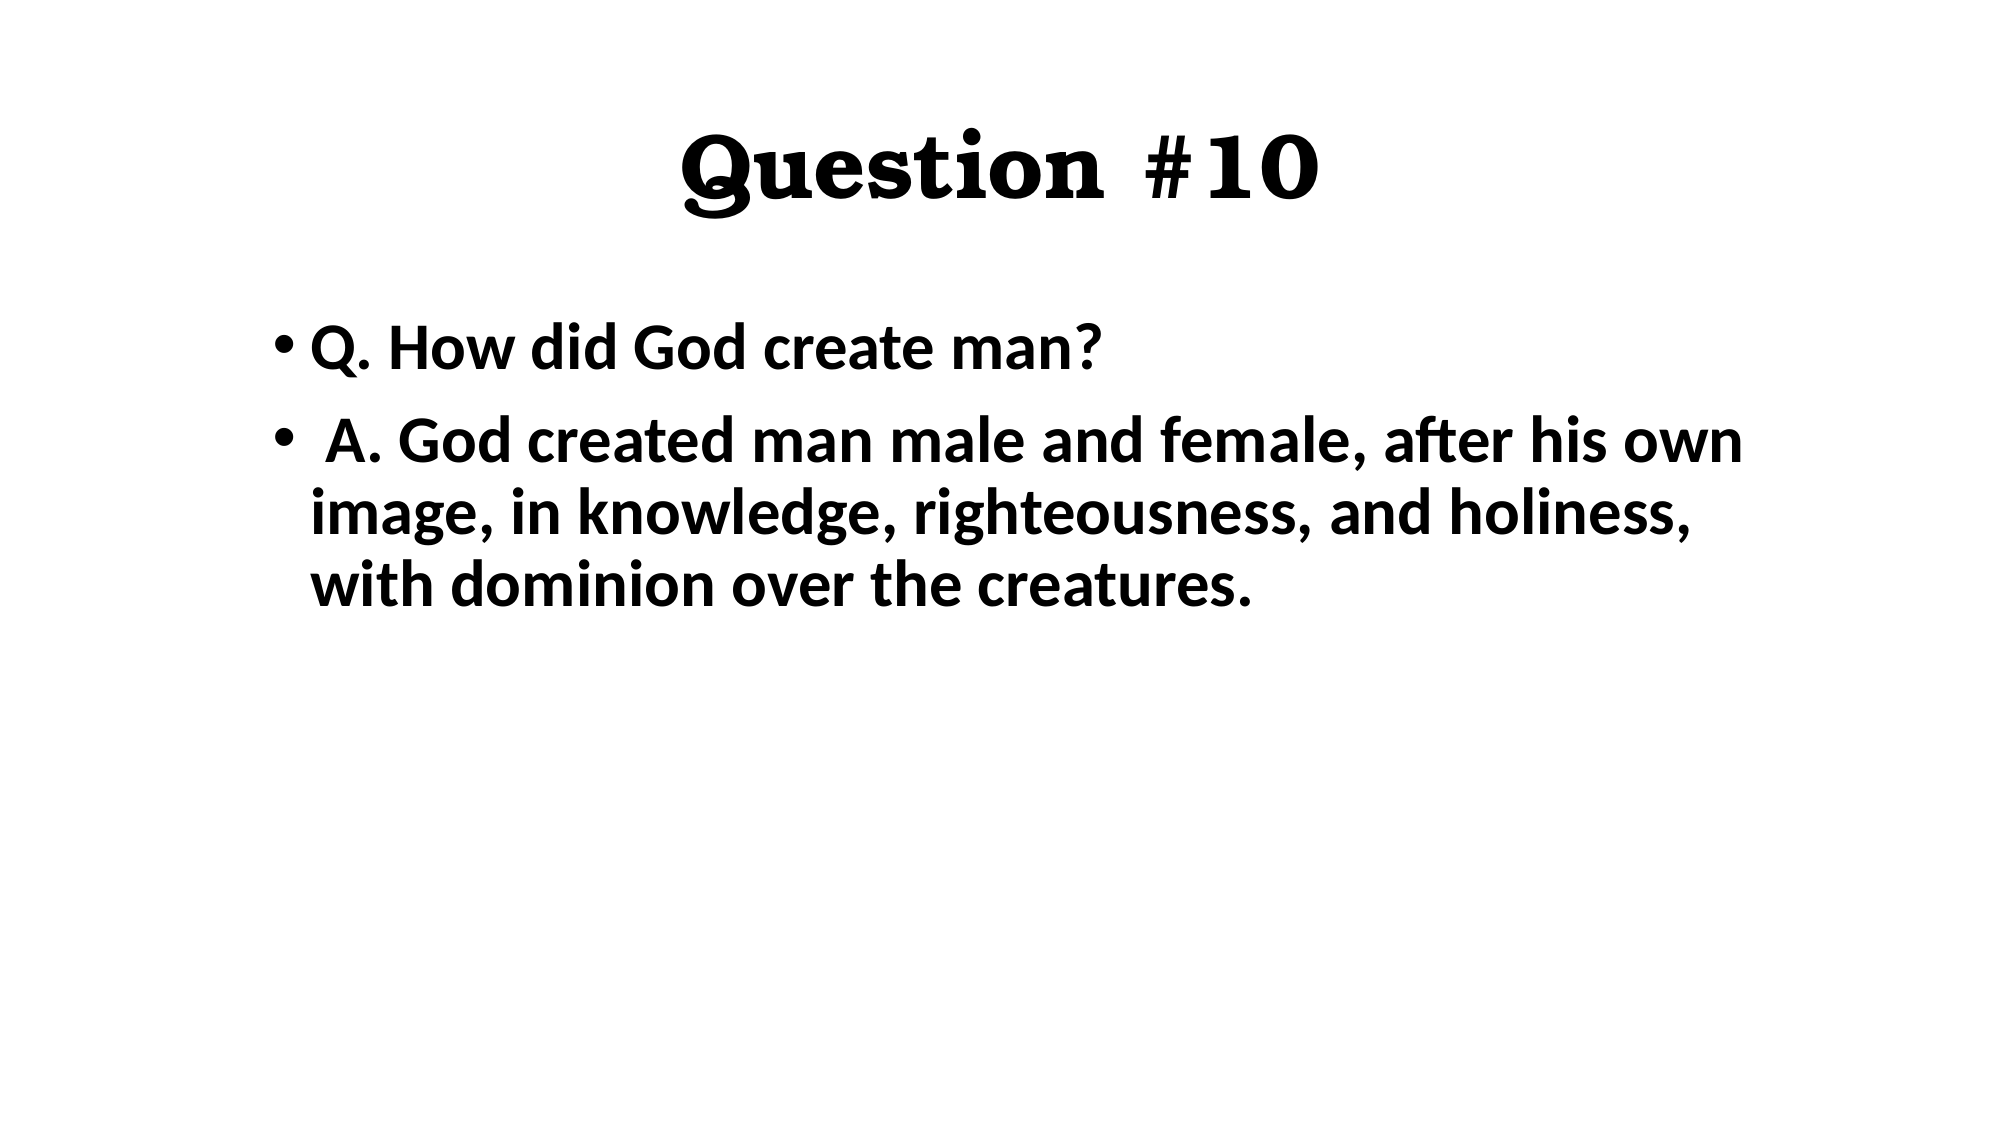

# Question #10
Q. How did God create man?
 A. God created man male and female, after his own image, in knowledge, righteousness, and holiness, with dominion over the creatures.